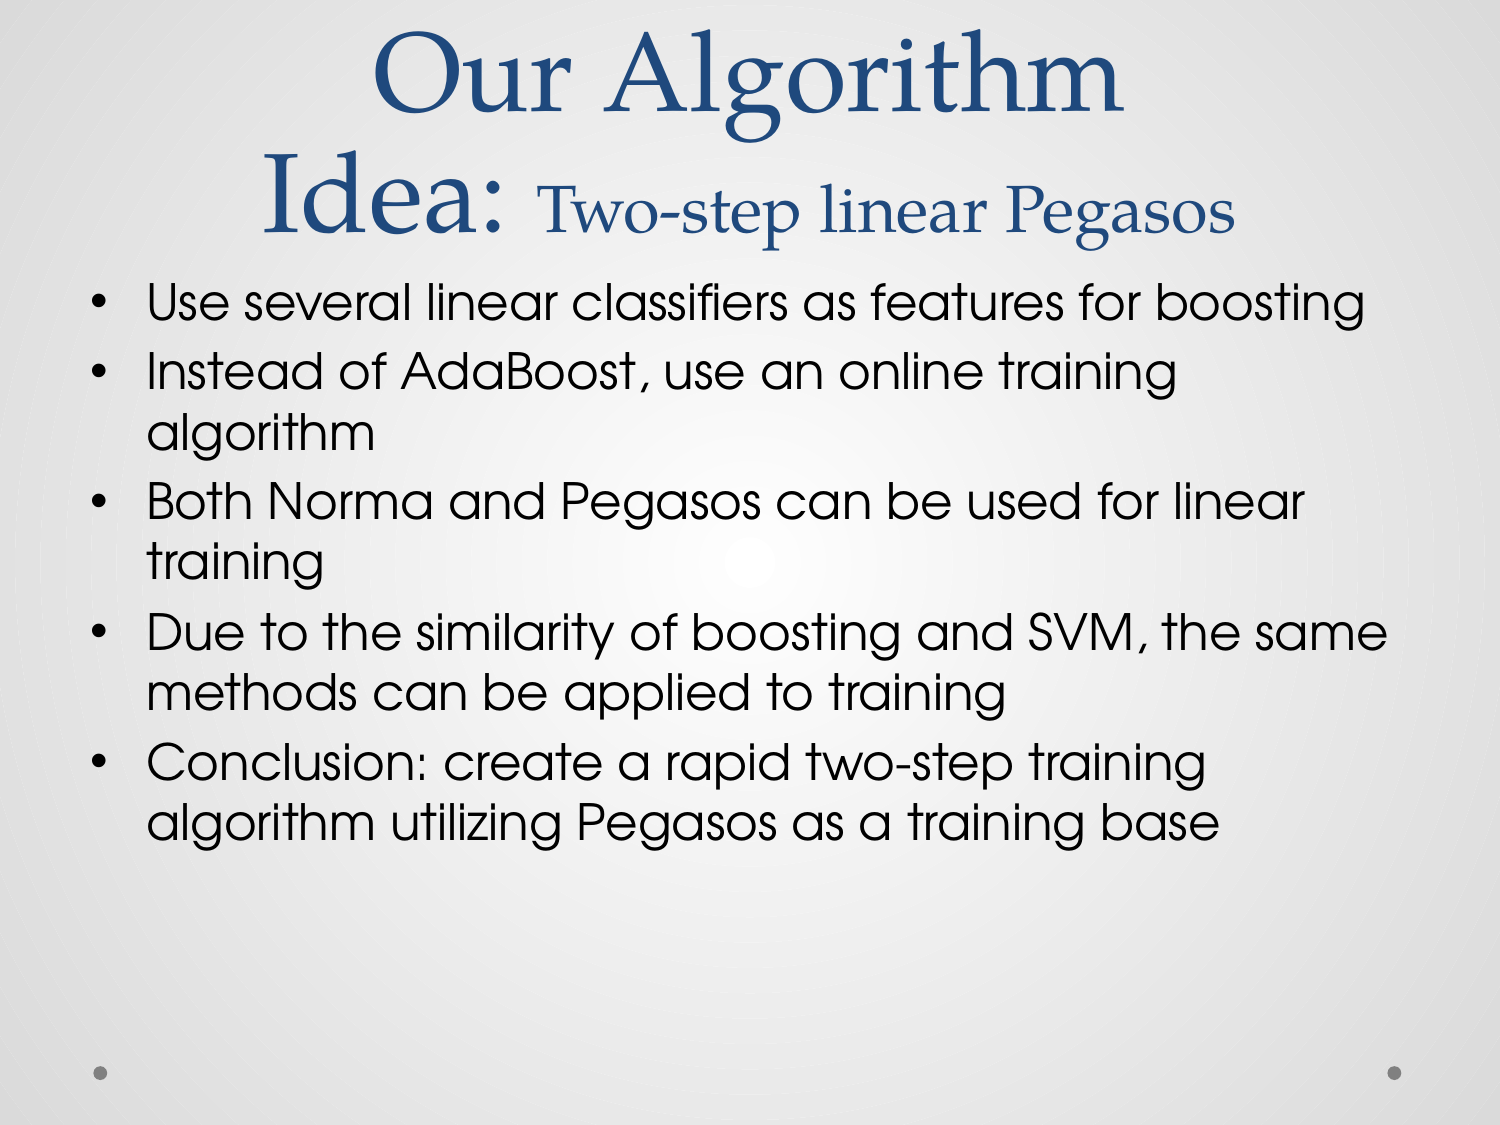

# Our Algorithm Idea: Two-step linear Pegasos
Use several linear classifiers as features for boosting
Instead of AdaBoost, use an online training algorithm
Both Norma and Pegasos can be used for linear training
Due to the similarity of boosting and SVM, the same methods can be applied to training
Conclusion: create a rapid two-step training algorithm utilizing Pegasos as a training base